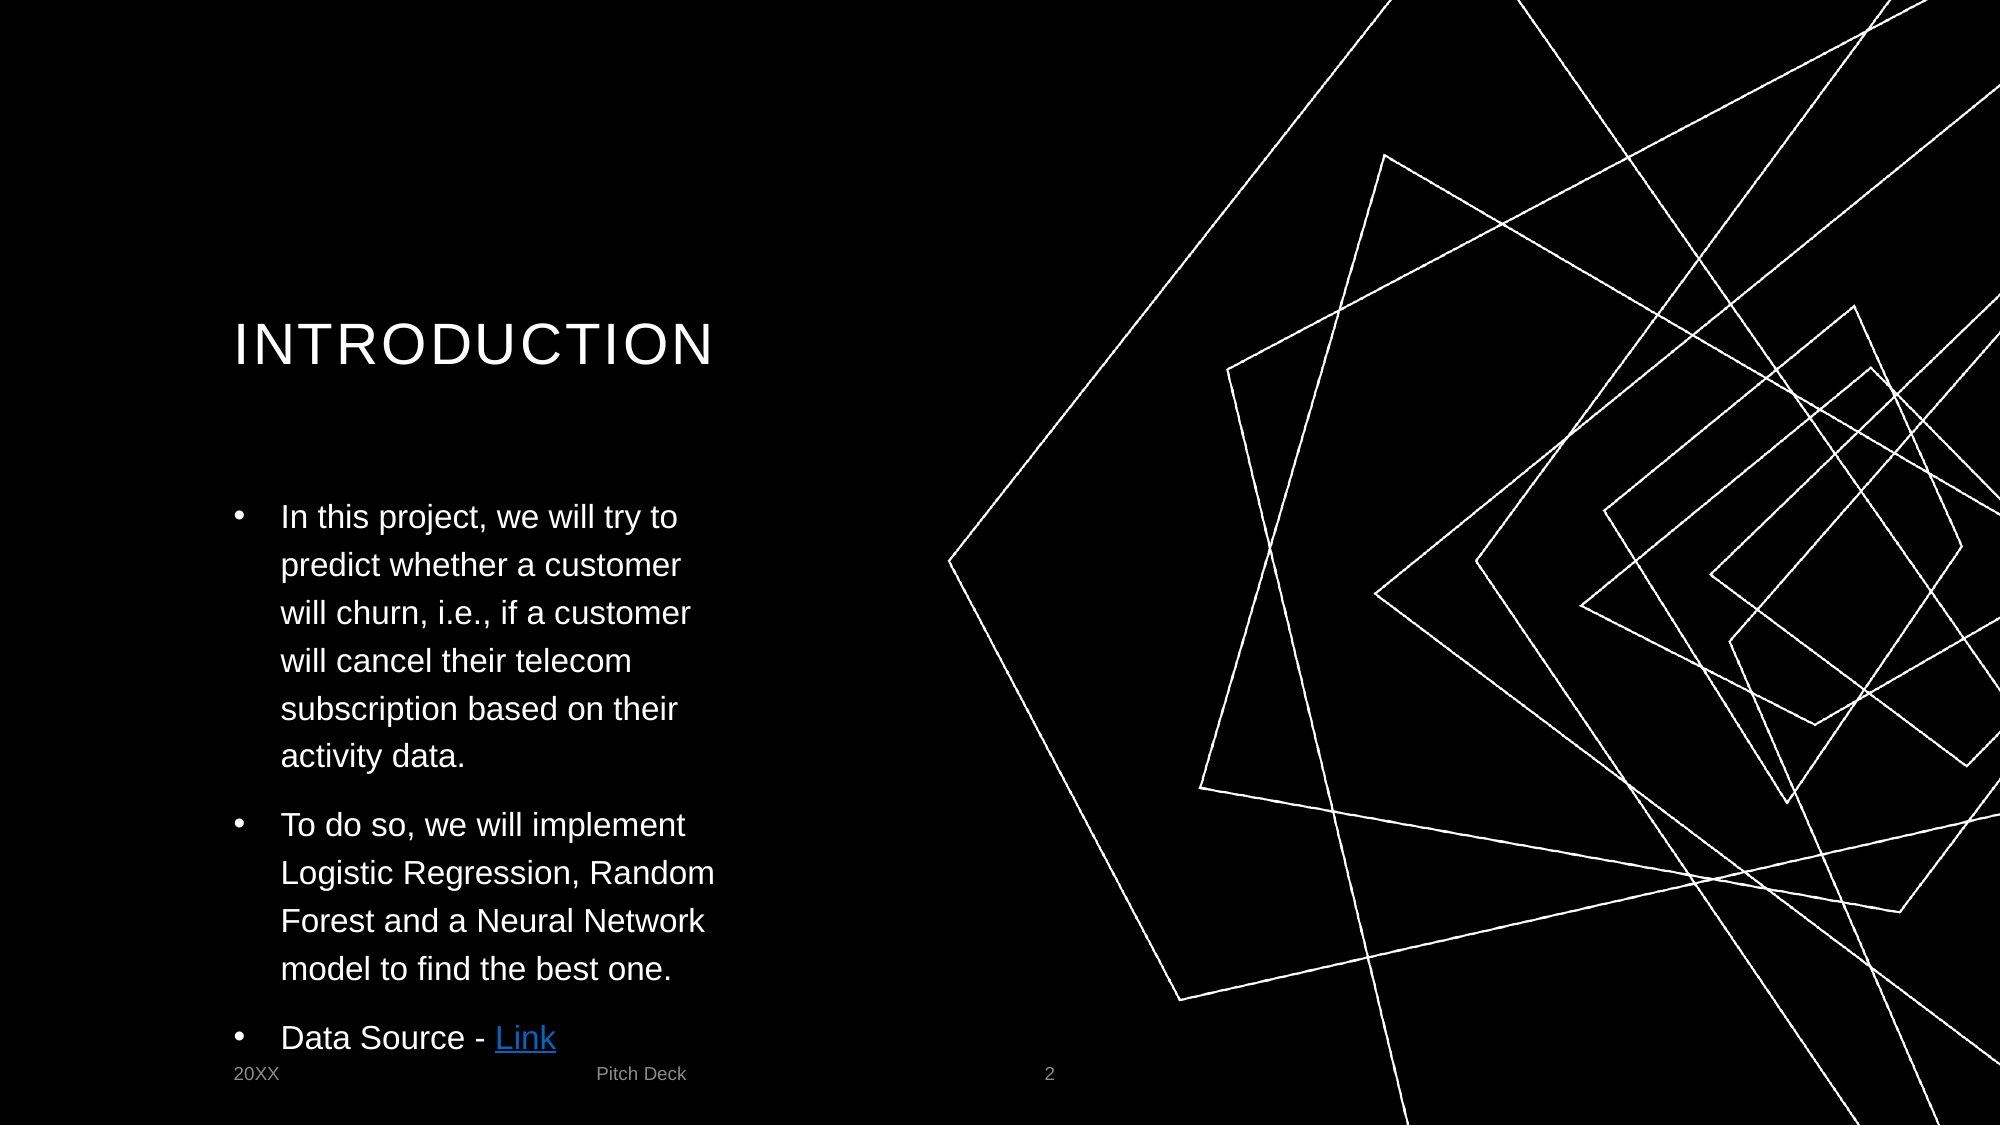

# Introduction
In this project, we will try to predict whether a customer will churn, i.e., if a customer will cancel their telecom subscription based on their activity data.
To do so, we will implement Logistic Regression, Random Forest and a Neural Network model to find the best one.
Data Source - Link

Pitch Deck
20XX
2